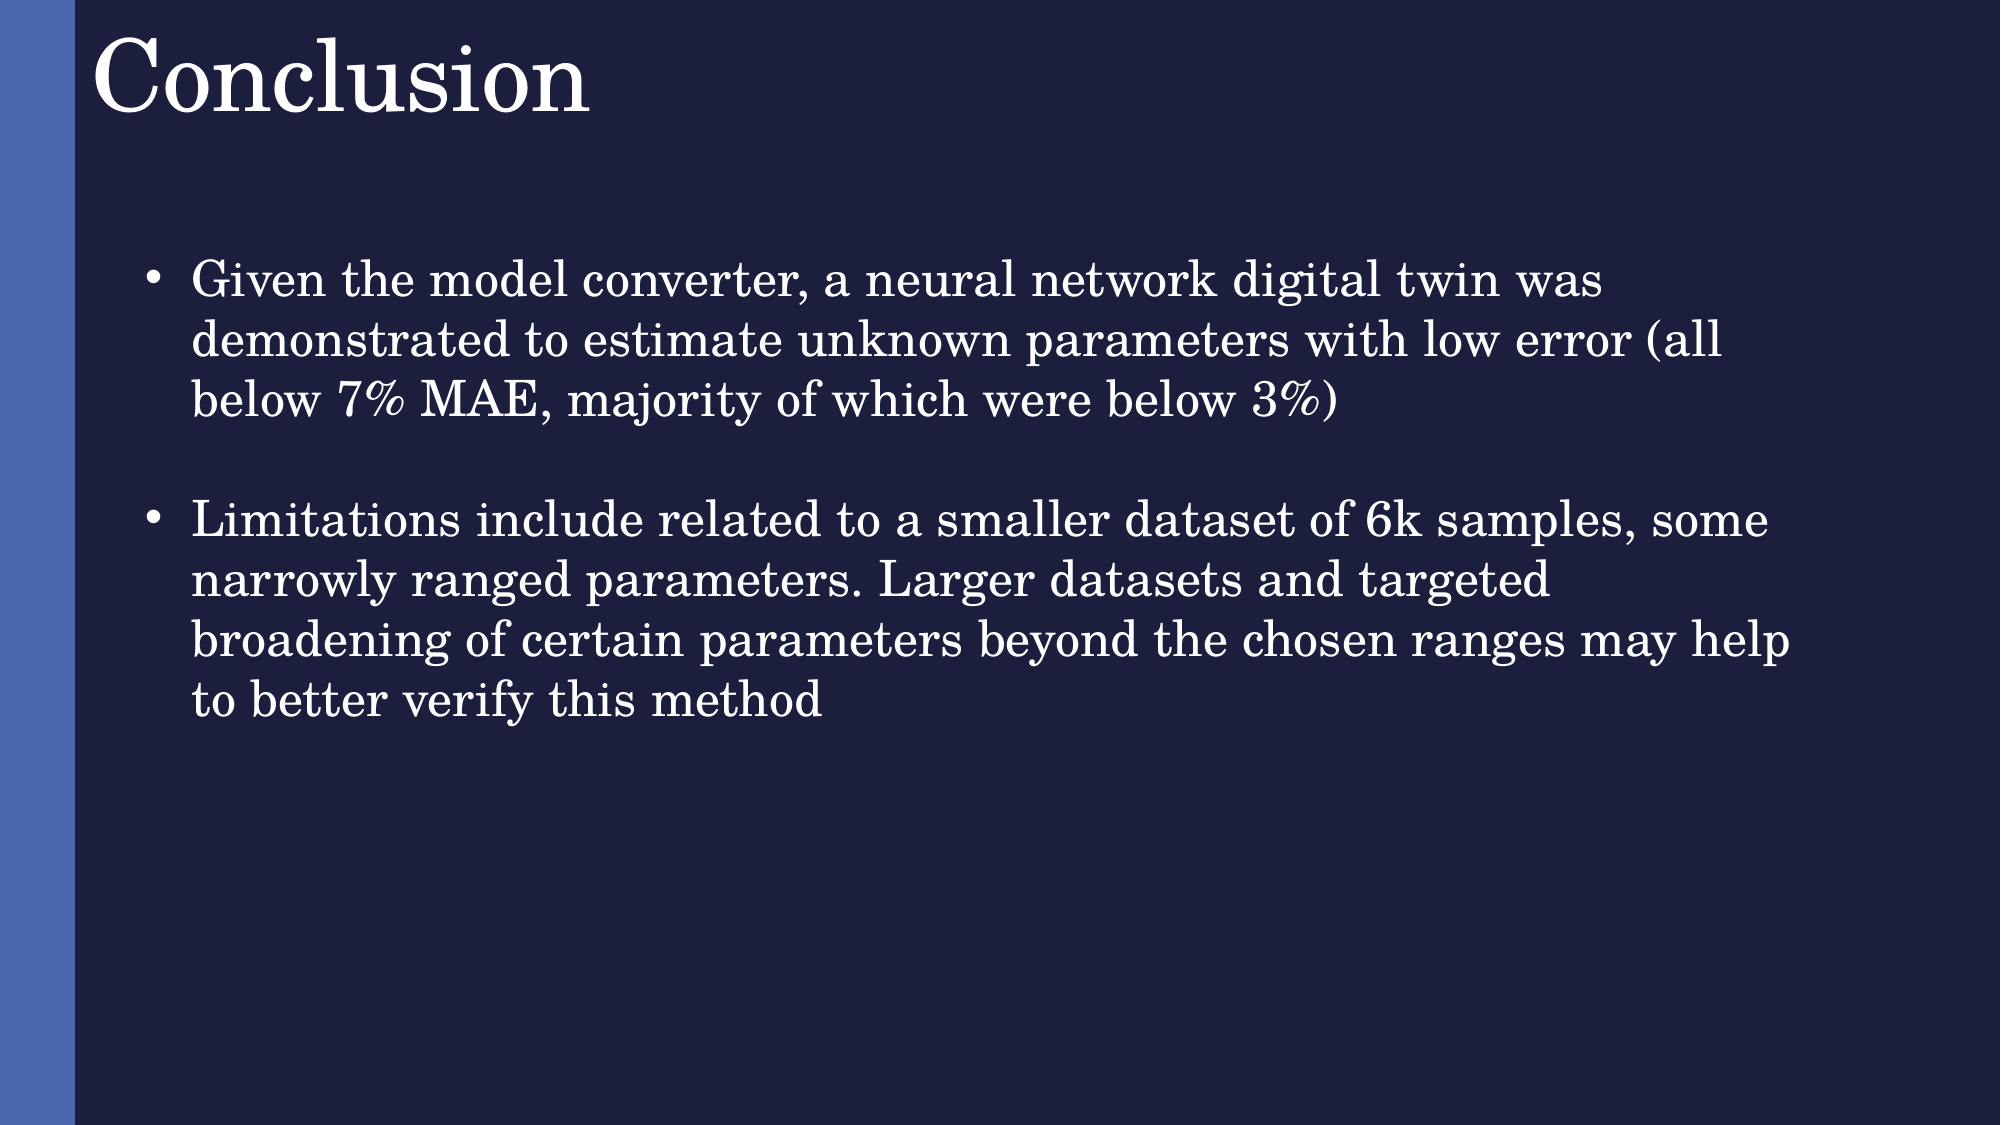

# Conclusion
Given the model converter, a neural network digital twin was demonstrated to estimate unknown parameters with low error (all below 7% MAE, majority of which were below 3%)

Limitations include related to a smaller dataset of 6k samples, some narrowly ranged parameters. Larger datasets and targeted broadening of certain parameters beyond the chosen ranges may help to better verify this method